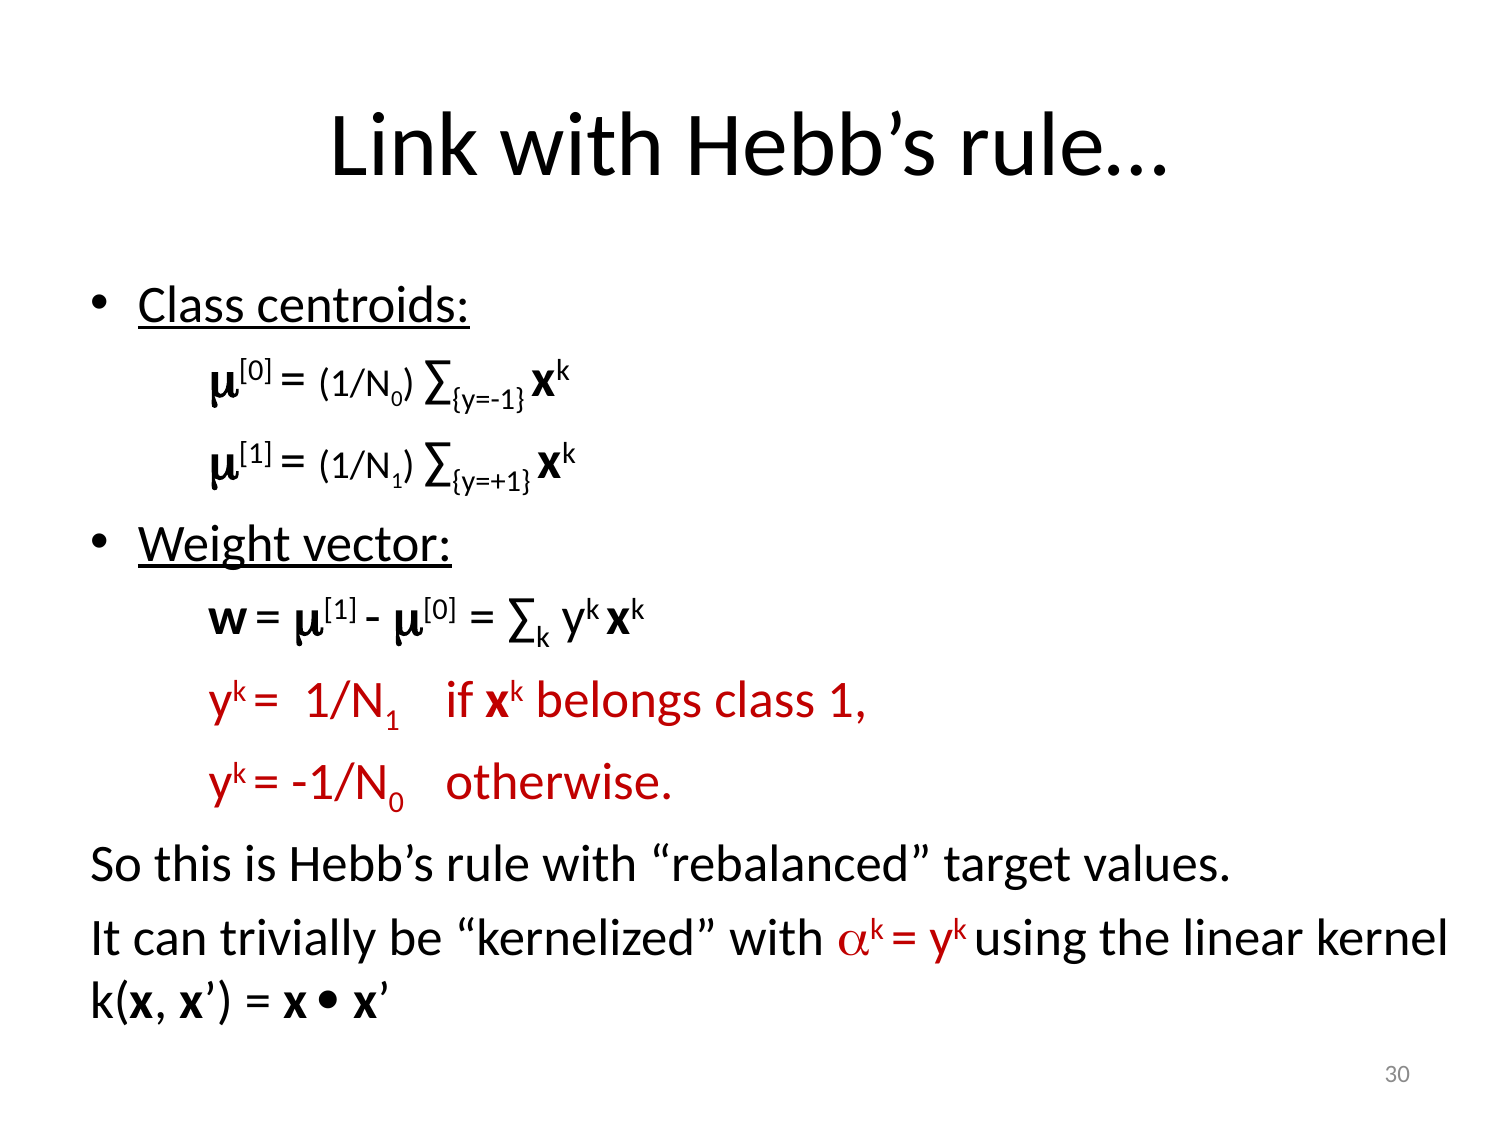

# Link with Hebb’s rule…
Class centroids:
	μ[0] = (1/N0) ∑{y=-1} xk
	μ[1] = (1/N1) ∑{y=+1} xk
Weight vector:
	w = μ[1] - μ[0] = ∑k yk xk
	yk =  1/N1 	if xk belongs class 1,
	yk = -1/N0 	otherwise.
So this is Hebb’s rule with “rebalanced” target values.
It can trivially be “kernelized” with αk = yk using the linear kernel k(x, x’) = x • x’

30